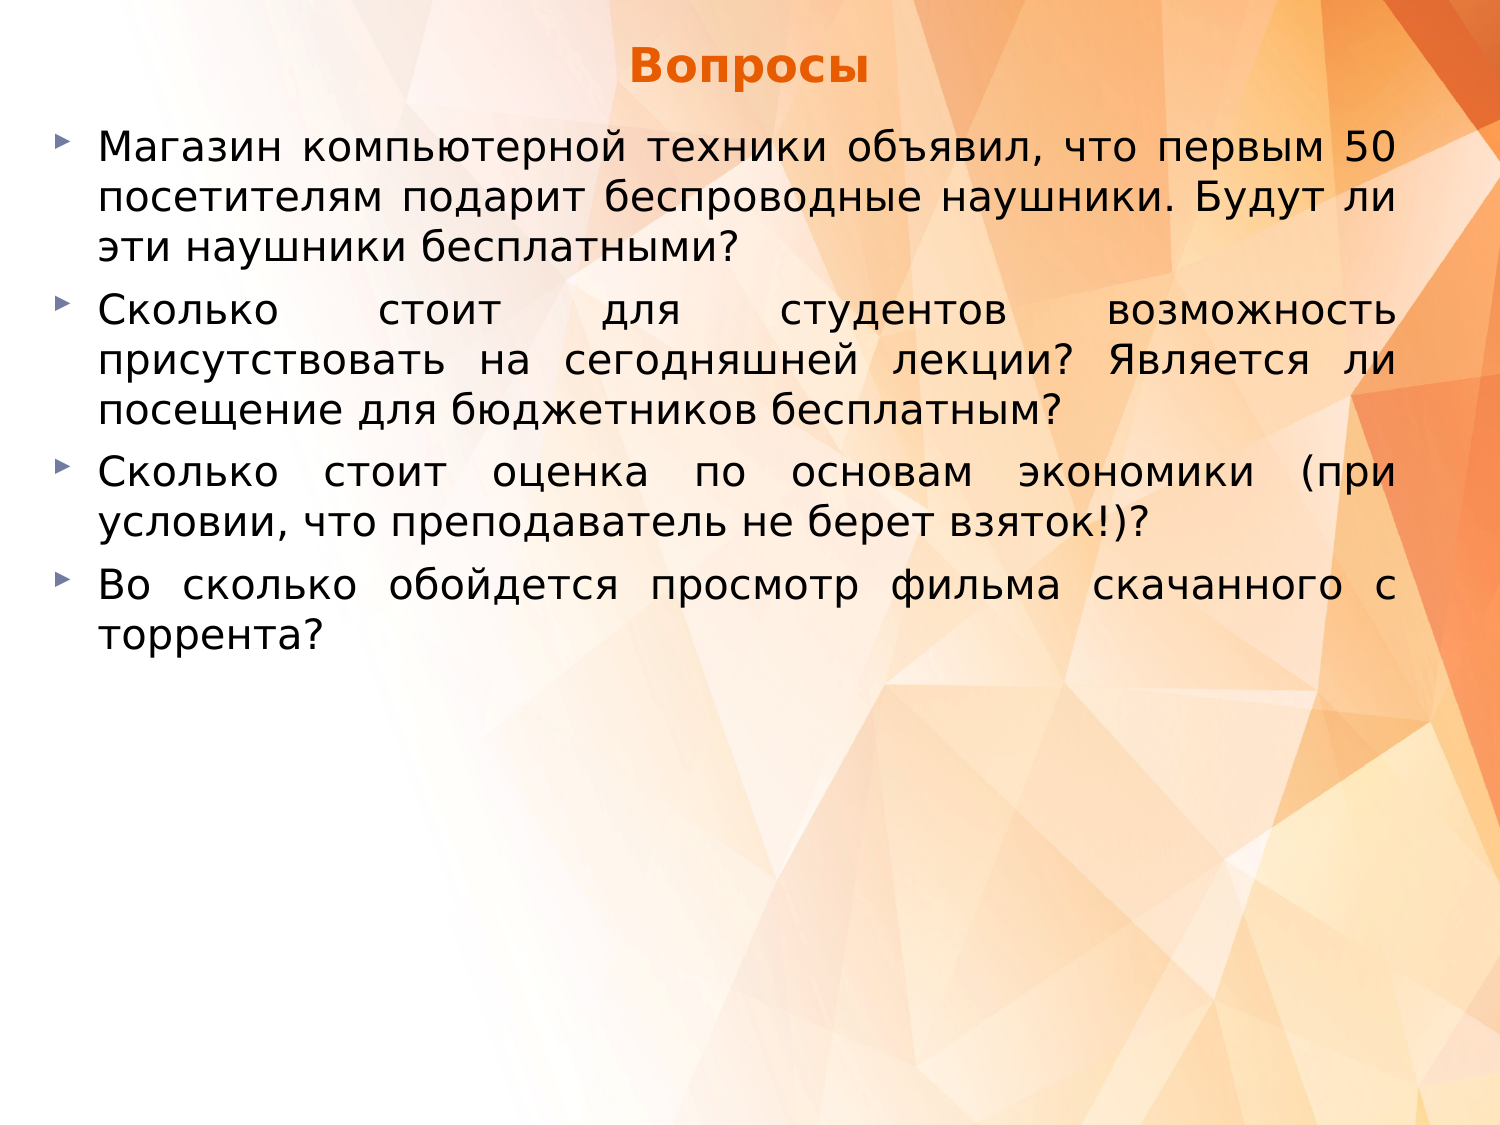

# Вопросы
Магазин компьютерной техники объявил, что первым 50 посетителям подарит беспроводные наушники. Будут ли эти наушники бесплатными?
Сколько стоит для студентов возможность присутствовать на сегодняшней лекции? Является ли посещение для бюджетников бесплатным?
Сколько стоит оценка по основам экономики (при условии, что преподаватель не берет взяток!)?
Во сколько обойдется просмотр фильма скачанного с торрента?